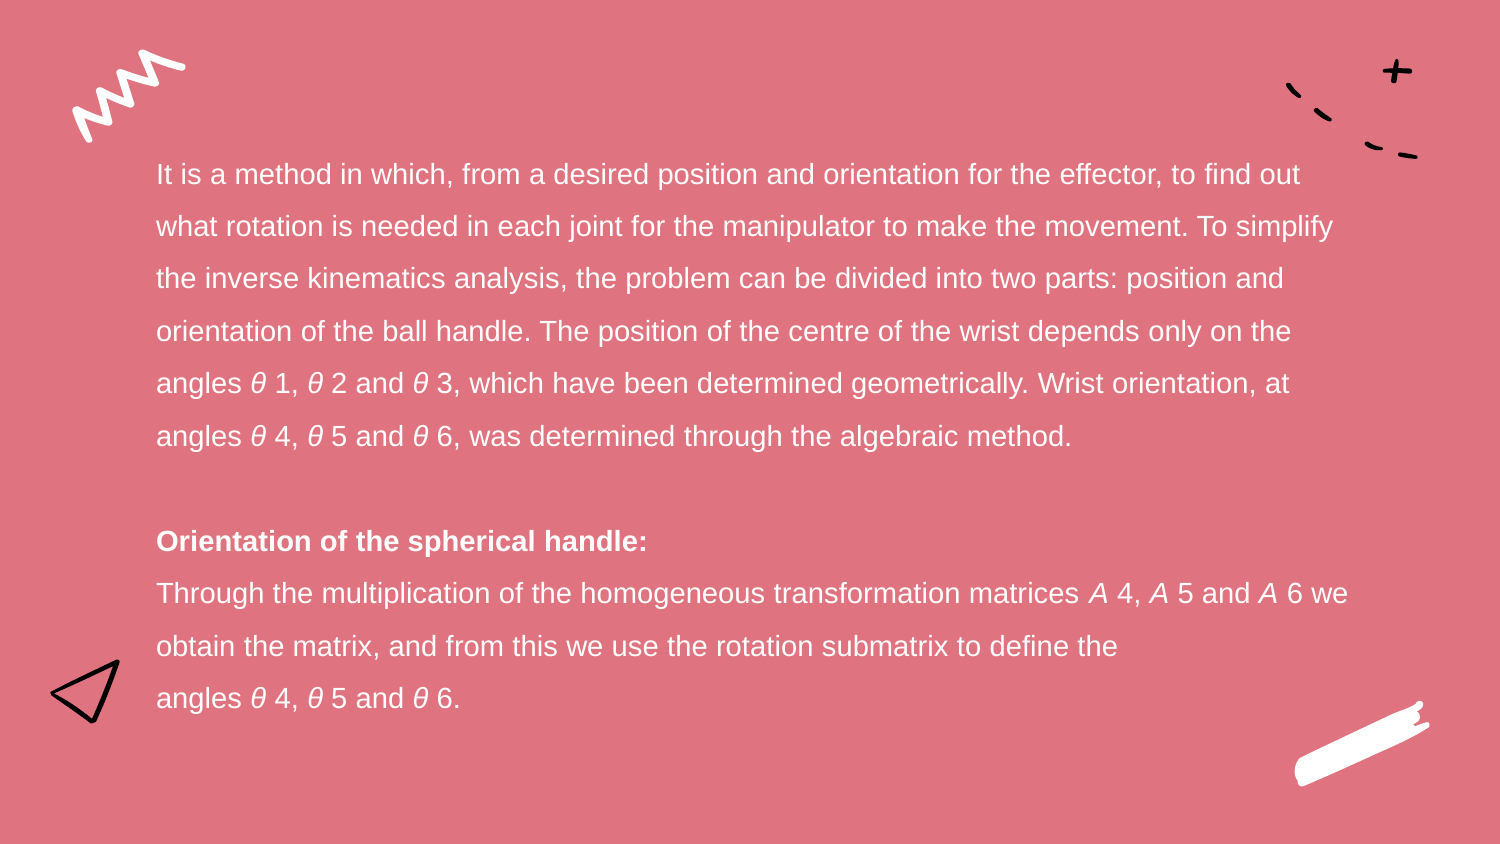

It is a method in which, from a desired position and orientation for the effector, to find out what rotation is needed in each joint for the manipulator to make the movement. To simplify the inverse kinematics analysis, the problem can be divided into two parts: position and orientation of the ball handle. The position of the centre of the wrist depends only on the angles θ 1, θ 2 and θ 3, which have been determined geometrically. Wrist orientation, at angles θ 4, θ 5 and θ 6, was determined through the algebraic method.

Orientation of the spherical handle:
Through the multiplication of the homogeneous transformation matrices A 4, A 5 and A 6 we obtain the matrix, and from this we use the rotation submatrix to define the angles θ 4, θ 5 and θ 6.